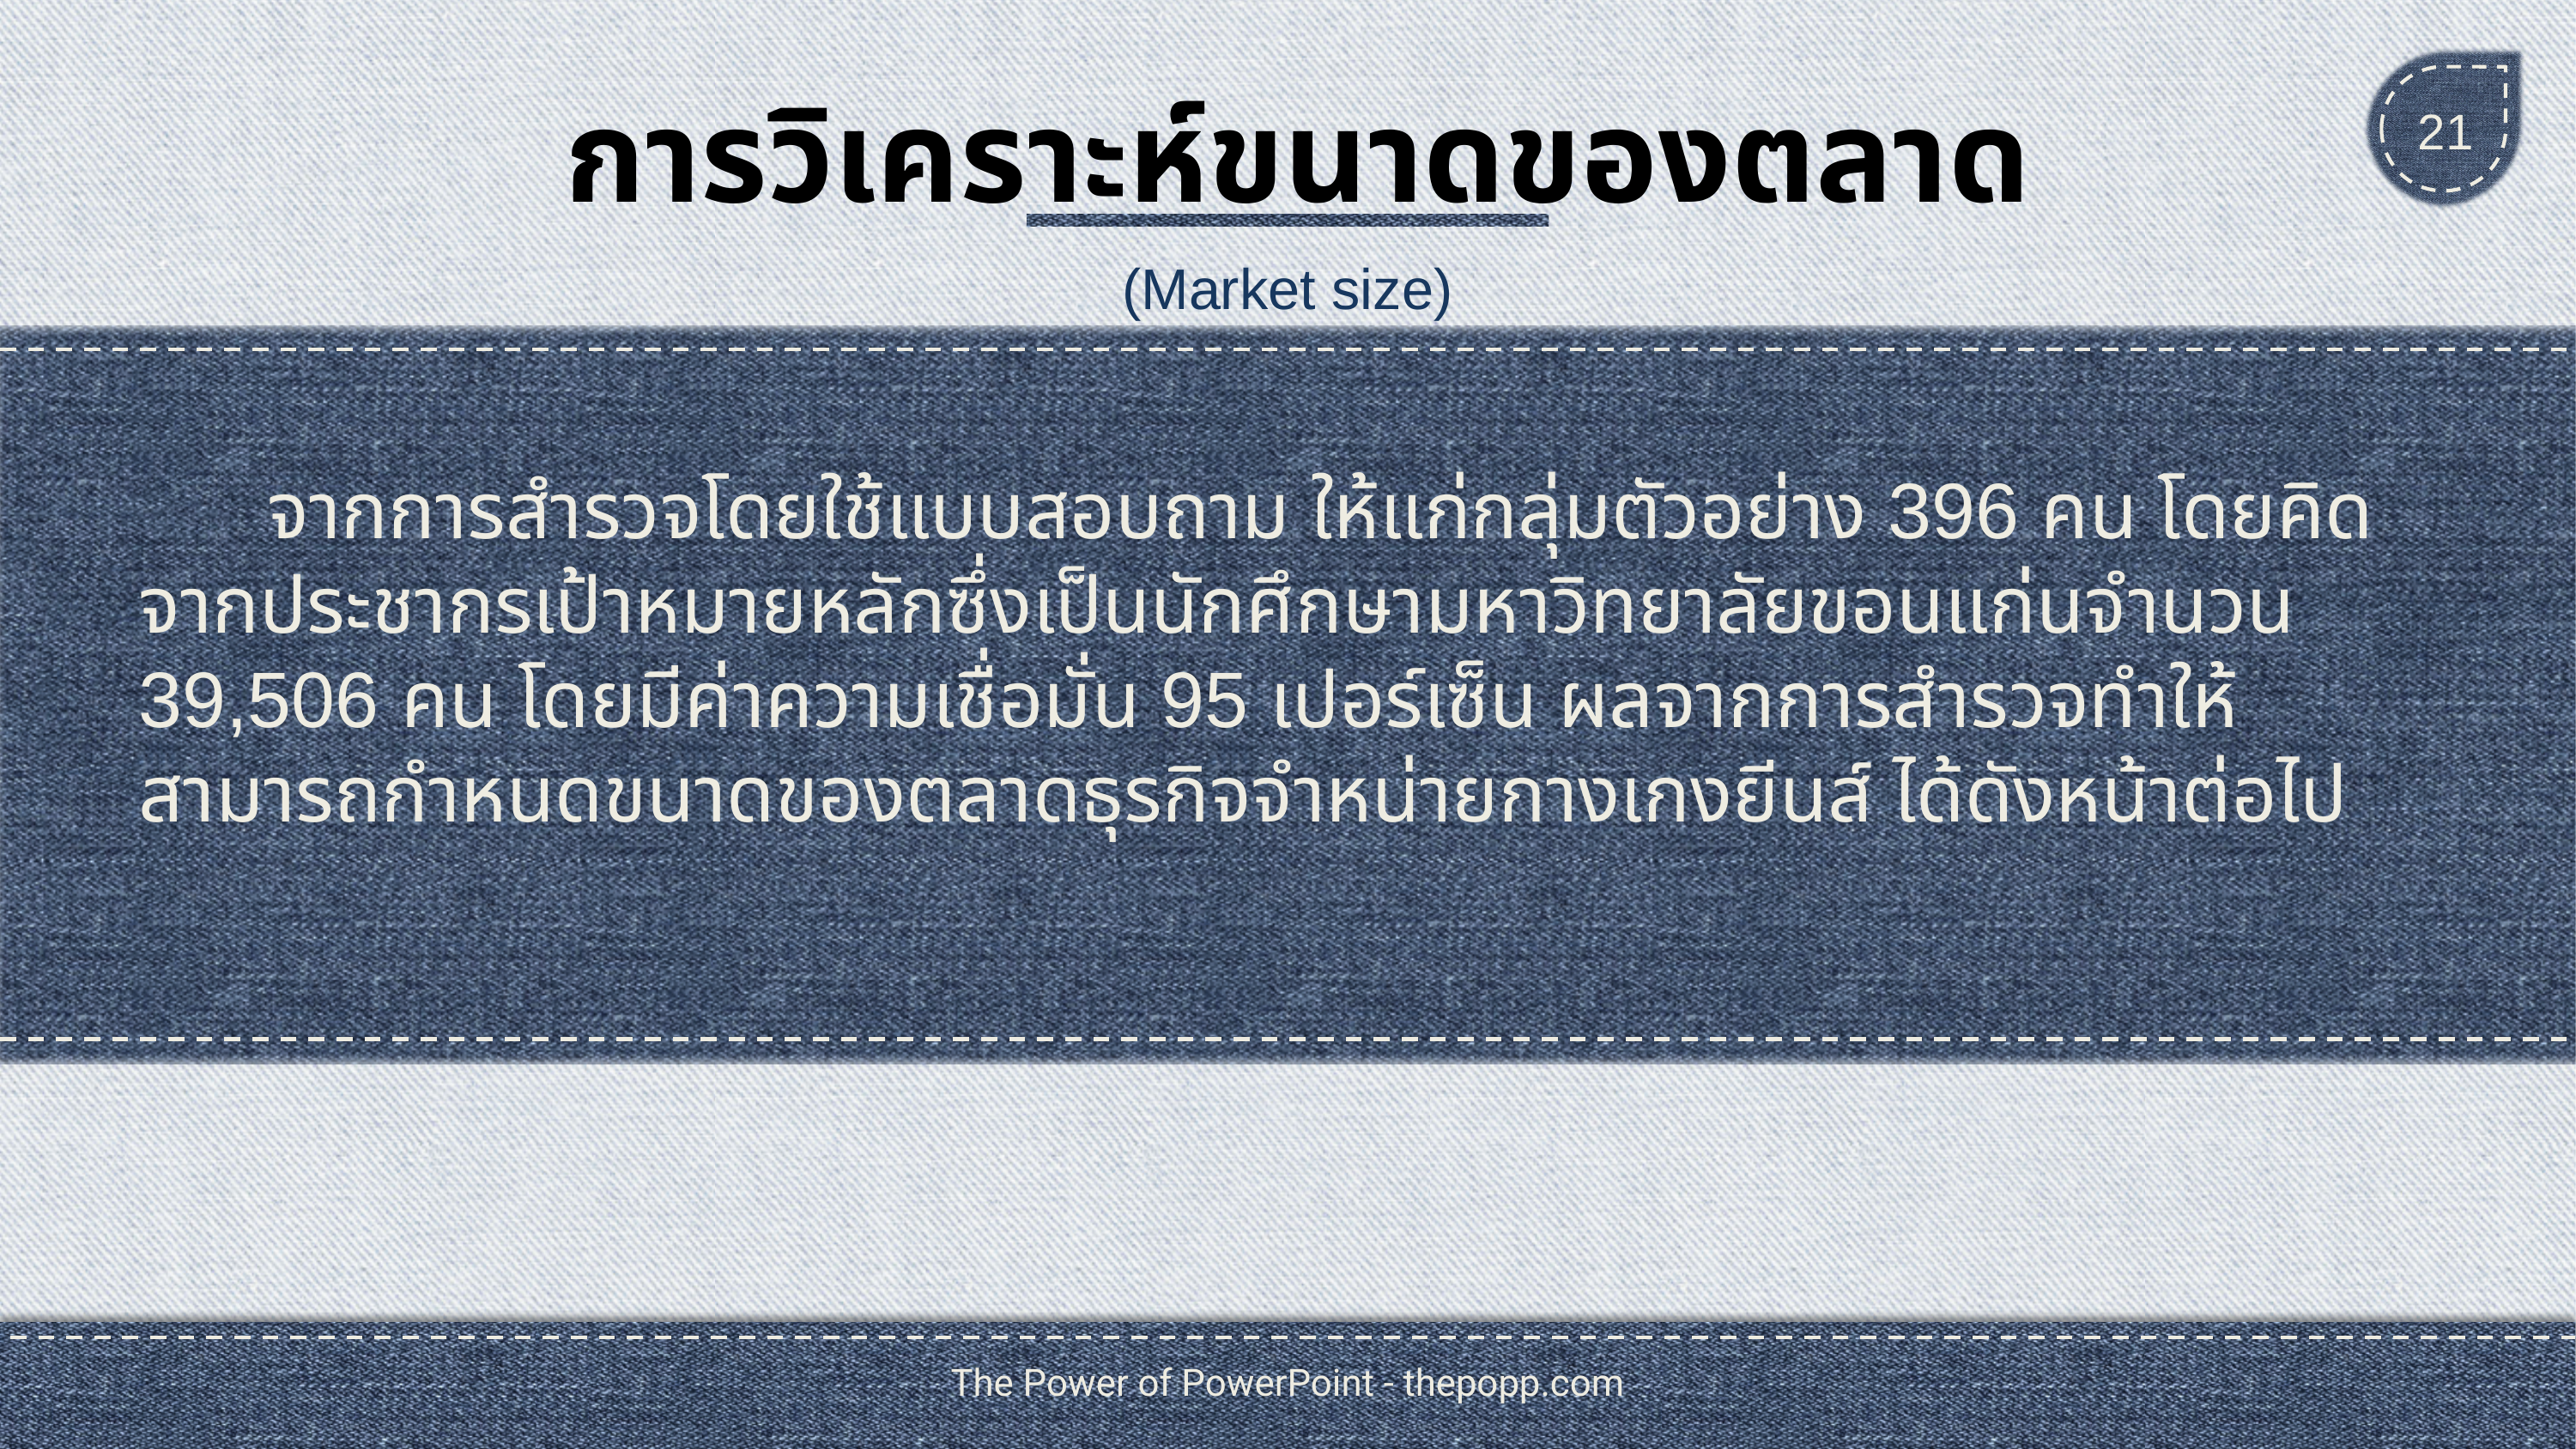

# การวิเคราะห์ขนาดของตลาด
21
(Market size)
	จากการสำรวจโดยใช้แบบสอบถาม ให้แก่กลุ่มตัวอย่าง 396 คน โดยคิดจากประชากรเป้าหมายหลักซึ่งเป็นนักศึกษามหาวิทยาลัยขอนแก่นจำนวน 39,506 คน โดยมีค่าความเชื่อมั่น 95 เปอร์เซ็น ผลจากการสำรวจทำให้สามารถกำหนดขนาดของตลาดธุรกิจจำหน่ายกางเกงยีนส์ ได้ดังหน้าต่อไป
The Power of PowerPoint - thepopp.com